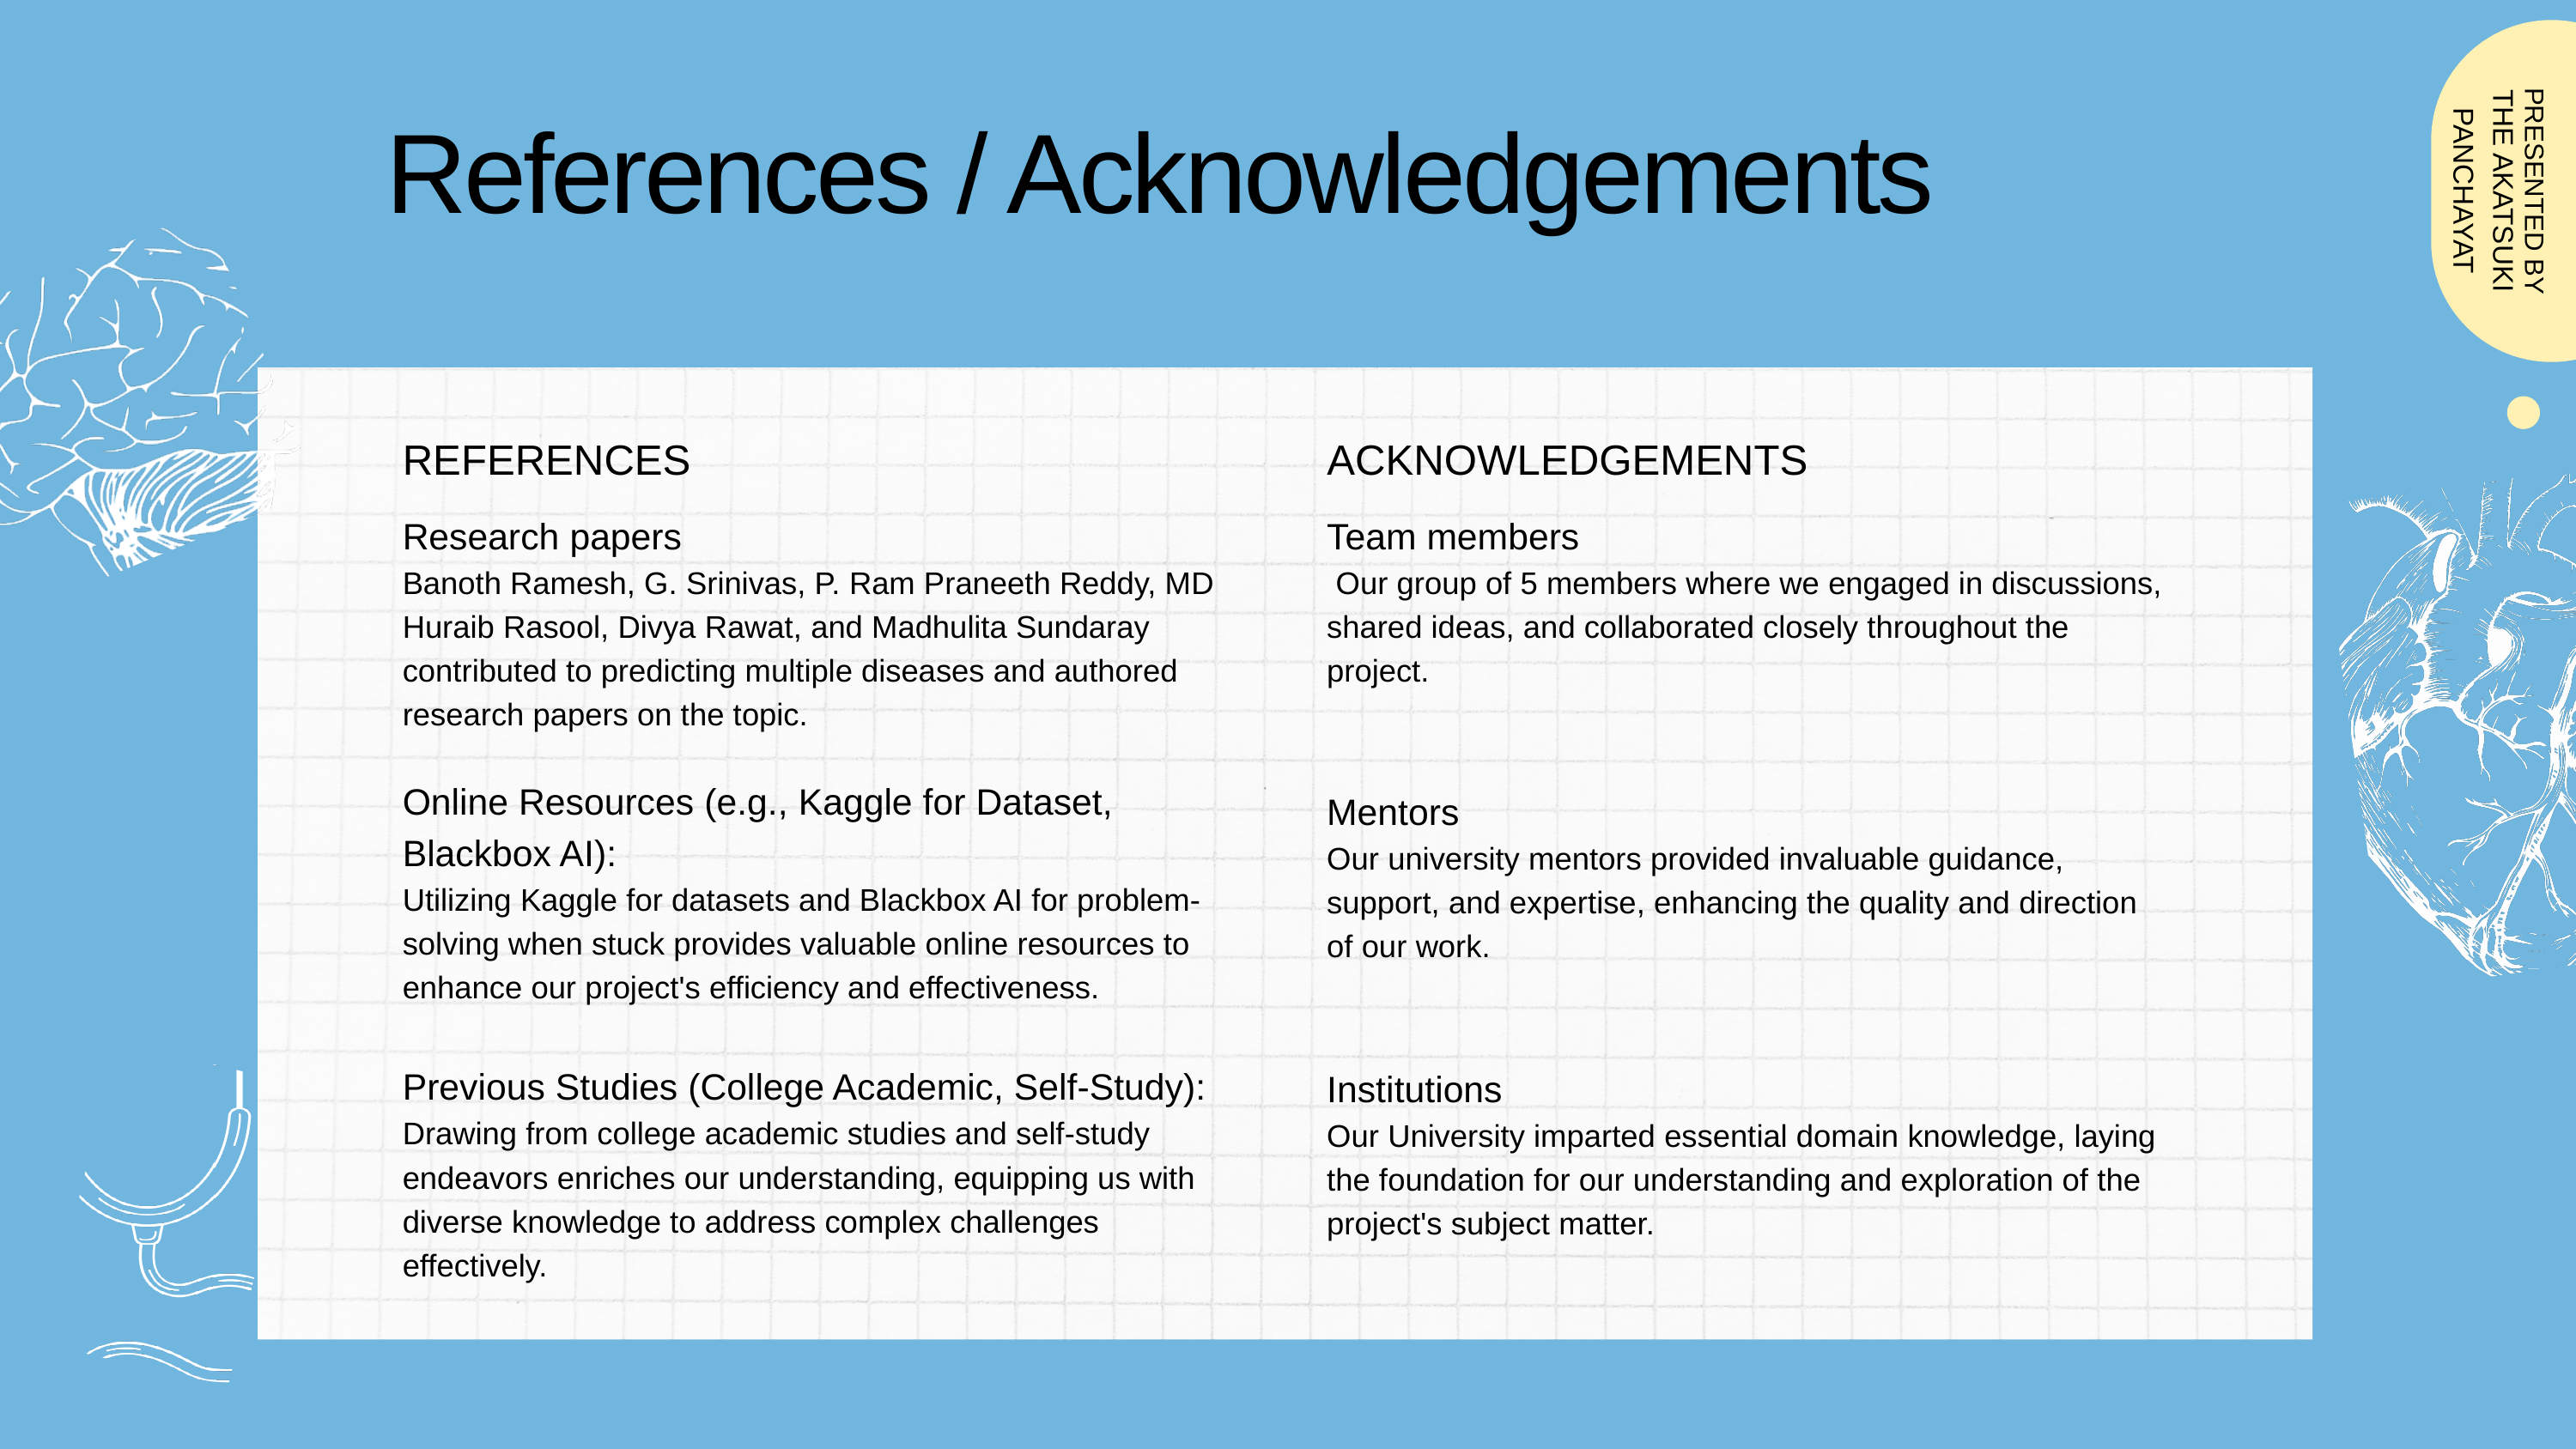

References / Acknowledgements
THE AKATSUKI
PANCHAYAT
PRESENTED BY

REFERENCES
ACKNOWLEDGEMENTS

Research papers
Banoth Ramesh, G. Srinivas, P. Ram Praneeth Reddy, MD Huraib Rasool, Divya Rawat, and Madhulita Sundaray contributed to predicting multiple diseases and authored research papers on the topic.

Online Resources (e.g., Kaggle for Dataset, Blackbox AI):
Utilizing Kaggle for datasets and Blackbox AI for problem-solving when stuck provides valuable online resources to enhance our project's efficiency and effectiveness.

Previous Studies (College Academic, Self-Study):
Drawing from college academic studies and self-study endeavors enriches our understanding, equipping us with diverse knowledge to address complex challenges effectively.
Team members
 Our group of 5 members where we engaged in discussions, shared ideas, and collaborated closely throughout the project.

Mentors
Our university mentors provided invaluable guidance, support, and expertise, enhancing the quality and direction of our work.

Institutions
Our University imparted essential domain knowledge, laying the foundation for our understanding and exploration of the project's subject matter.